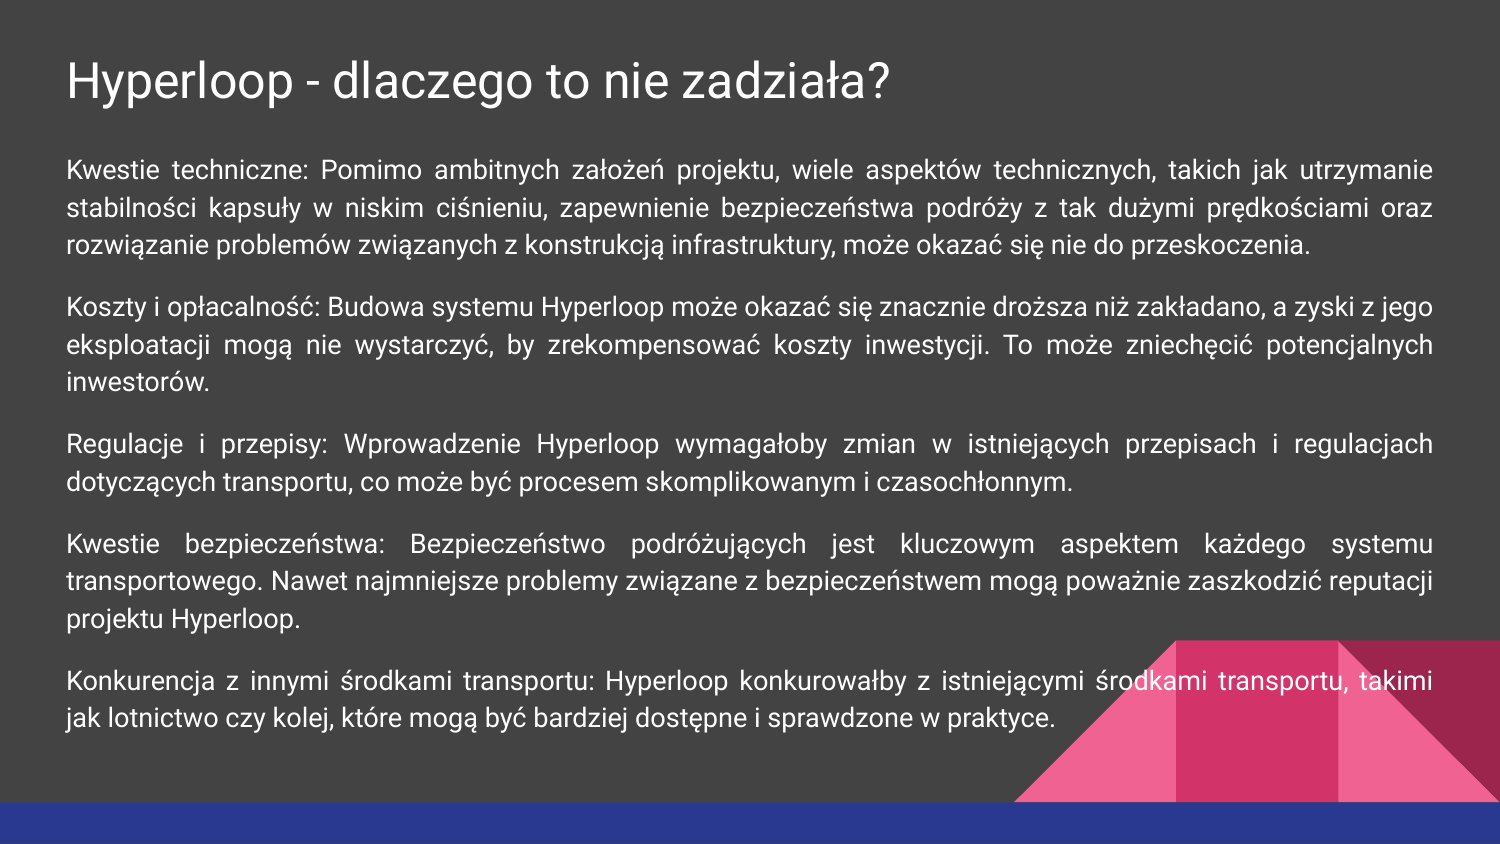

# Hyperloop - dlaczego to nie zadziała?
Kwestie techniczne: Pomimo ambitnych założeń projektu, wiele aspektów technicznych, takich jak utrzymanie stabilności kapsuły w niskim ciśnieniu, zapewnienie bezpieczeństwa podróży z tak dużymi prędkościami oraz rozwiązanie problemów związanych z konstrukcją infrastruktury, może okazać się nie do przeskoczenia.
Koszty i opłacalność: Budowa systemu Hyperloop może okazać się znacznie droższa niż zakładano, a zyski z jego eksploatacji mogą nie wystarczyć, by zrekompensować koszty inwestycji. To może zniechęcić potencjalnych inwestorów.
Regulacje i przepisy: Wprowadzenie Hyperloop wymagałoby zmian w istniejących przepisach i regulacjach dotyczących transportu, co może być procesem skomplikowanym i czasochłonnym.
Kwestie bezpieczeństwa: Bezpieczeństwo podróżujących jest kluczowym aspektem każdego systemu transportowego. Nawet najmniejsze problemy związane z bezpieczeństwem mogą poważnie zaszkodzić reputacji projektu Hyperloop.
Konkurencja z innymi środkami transportu: Hyperloop konkurowałby z istniejącymi środkami transportu, takimi jak lotnictwo czy kolej, które mogą być bardziej dostępne i sprawdzone w praktyce.